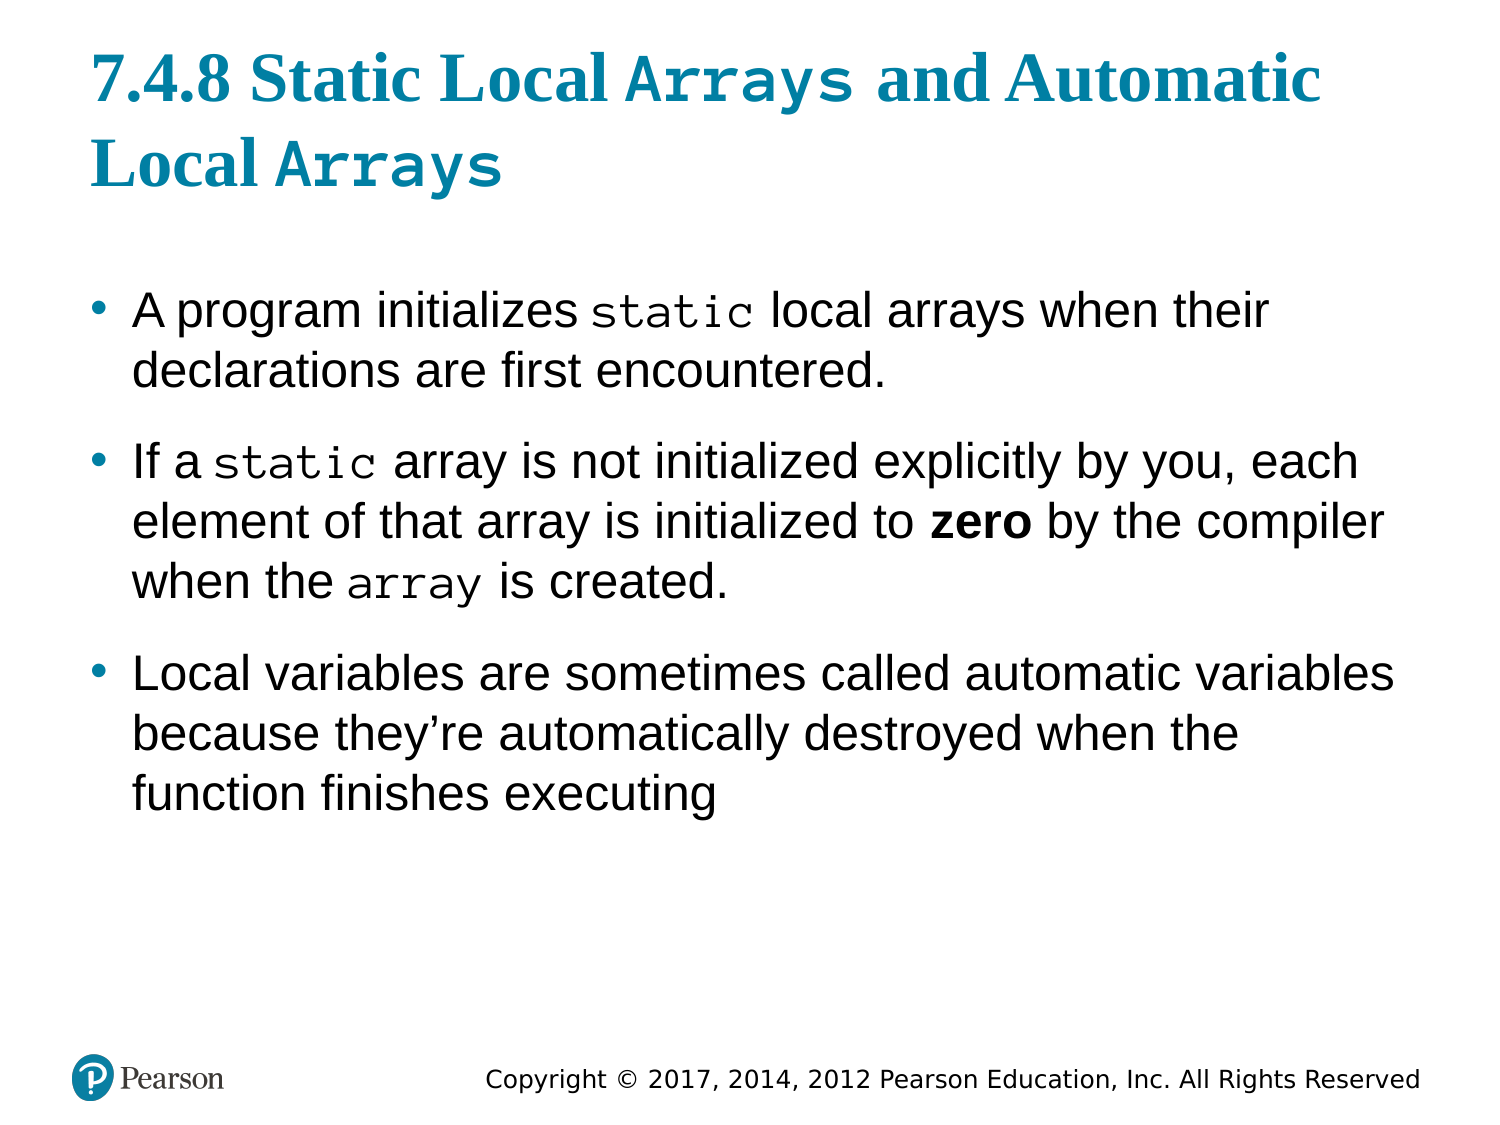

# 7.4.8 Static Local Arrays and Automatic Local Arrays
A program initializes static local arrays when their declarations are first encountered.
If a static array is not initialized explicitly by you, each element of that array is initialized to zero by the compiler when the array is created.
Local variables are sometimes called automatic variables because they’re automatically destroyed when the function finishes executing